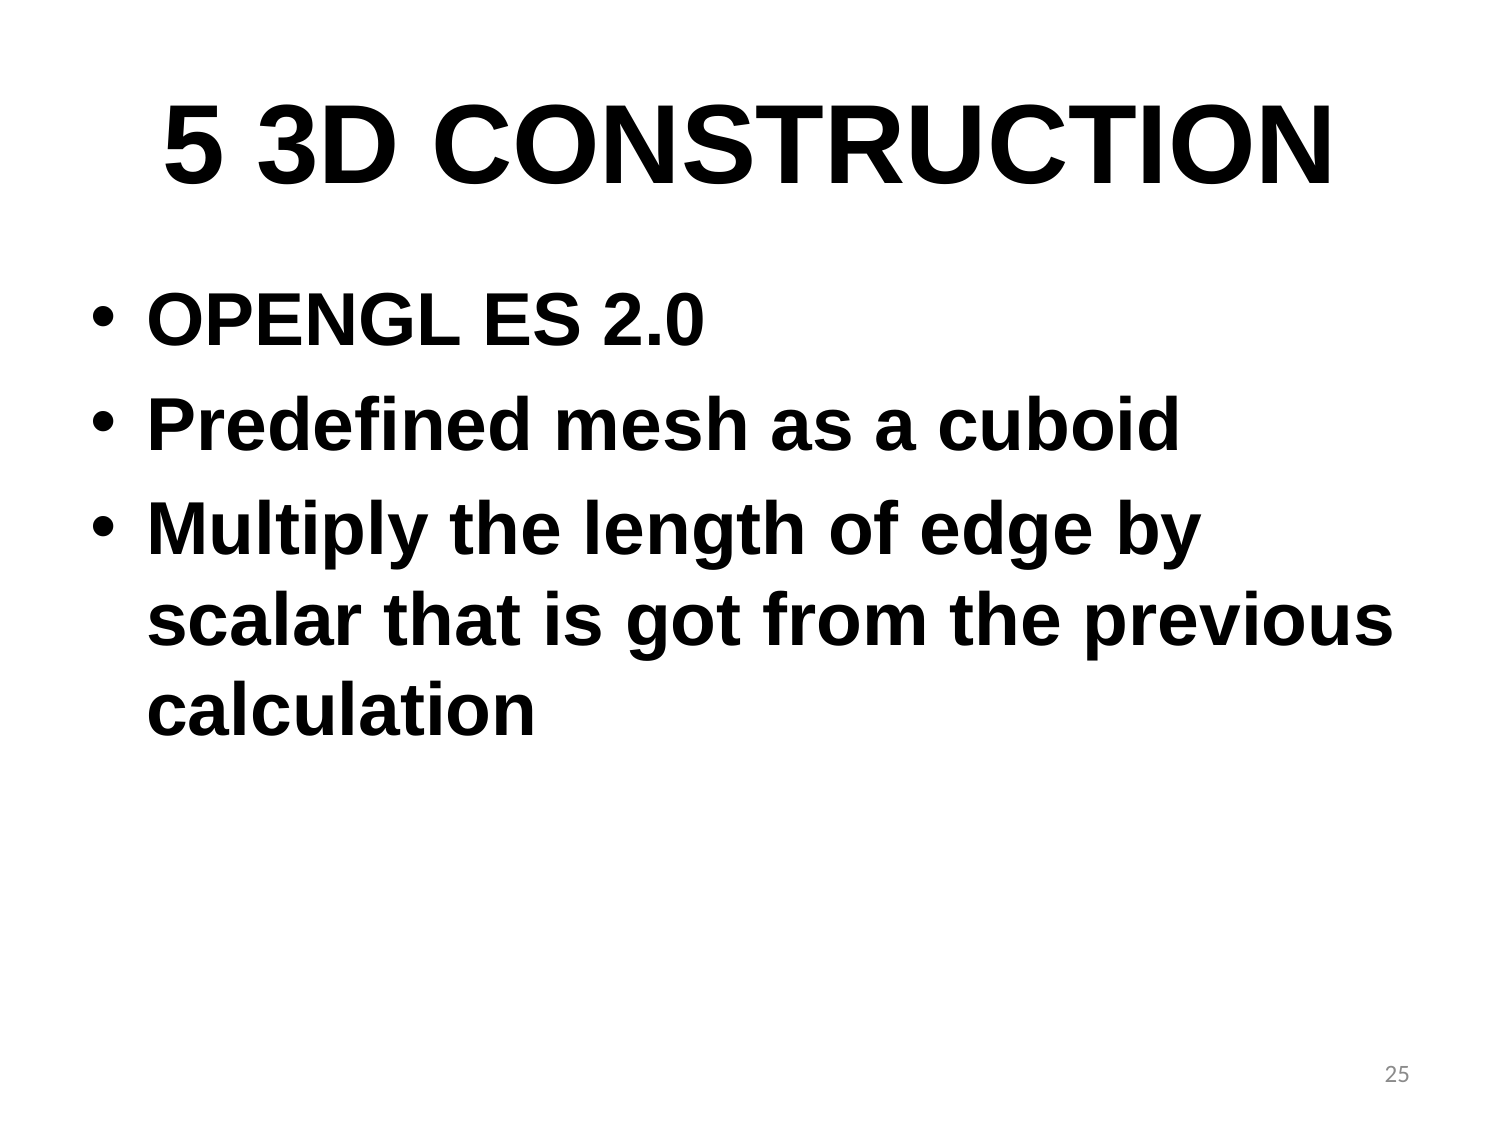

# 5 3D construction
OPENGL ES 2.0
Predefined mesh as a cuboid
Multiply the length of edge by scalar that is got from the previous calculation
25